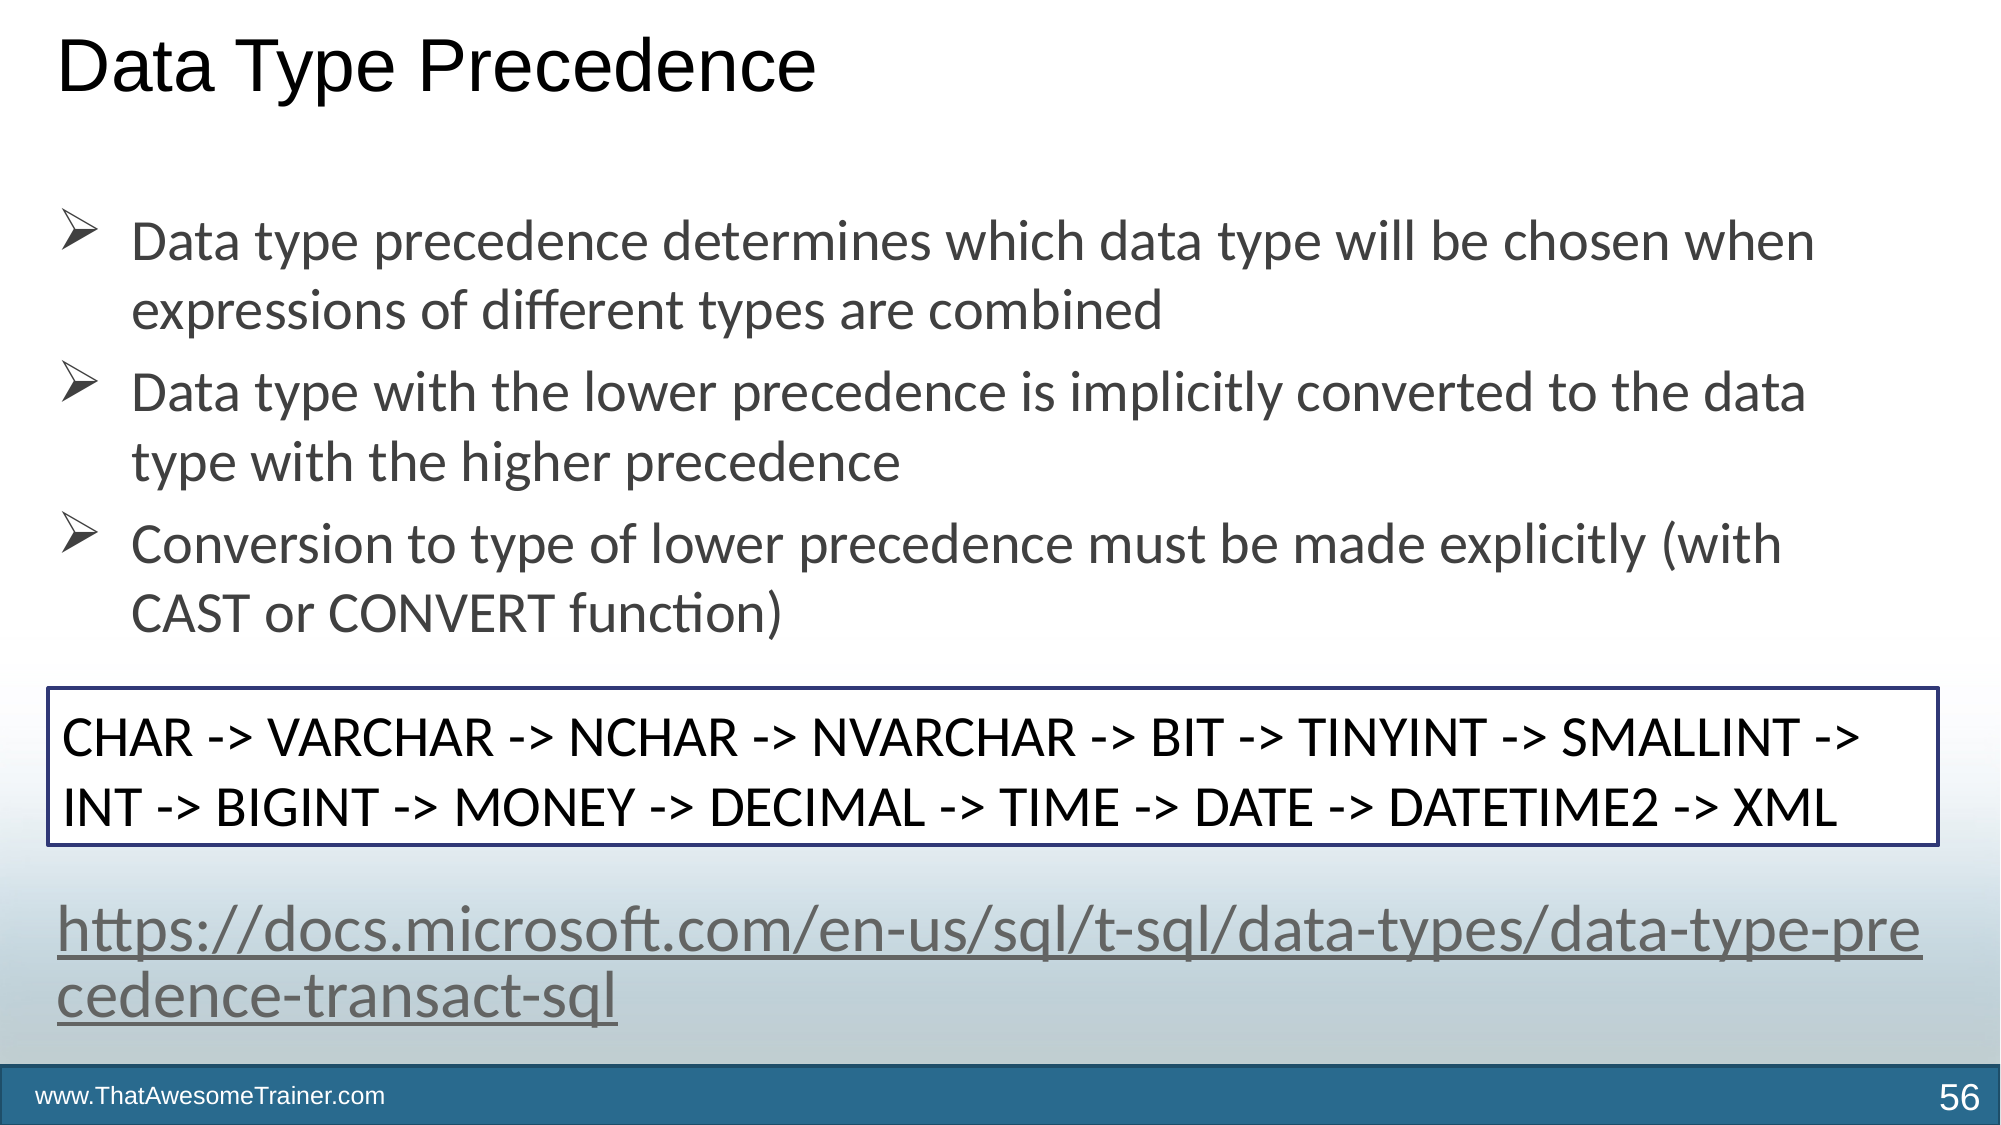

Data Type Precedence

Data type precedence determines which data type will be chosen when expressions of different types are combined
Data type with the lower precedence is implicitly converted to the data type with the higher precedence
Conversion to type of lower precedence must be made explicitly (with CAST or CONVERT function)

CHAR -> VARCHAR -> NCHAR -> NVARCHAR -> BIT -> TINYINT -> SMALLINT -> INT -> BIGINT -> MONEY -> DECIMAL -> TIME -> DATE -> DATETIME2 -> XML

https://docs.microsoft.com/en-us/sql/t-sql/data-types/data-type-precedence-transact-sql